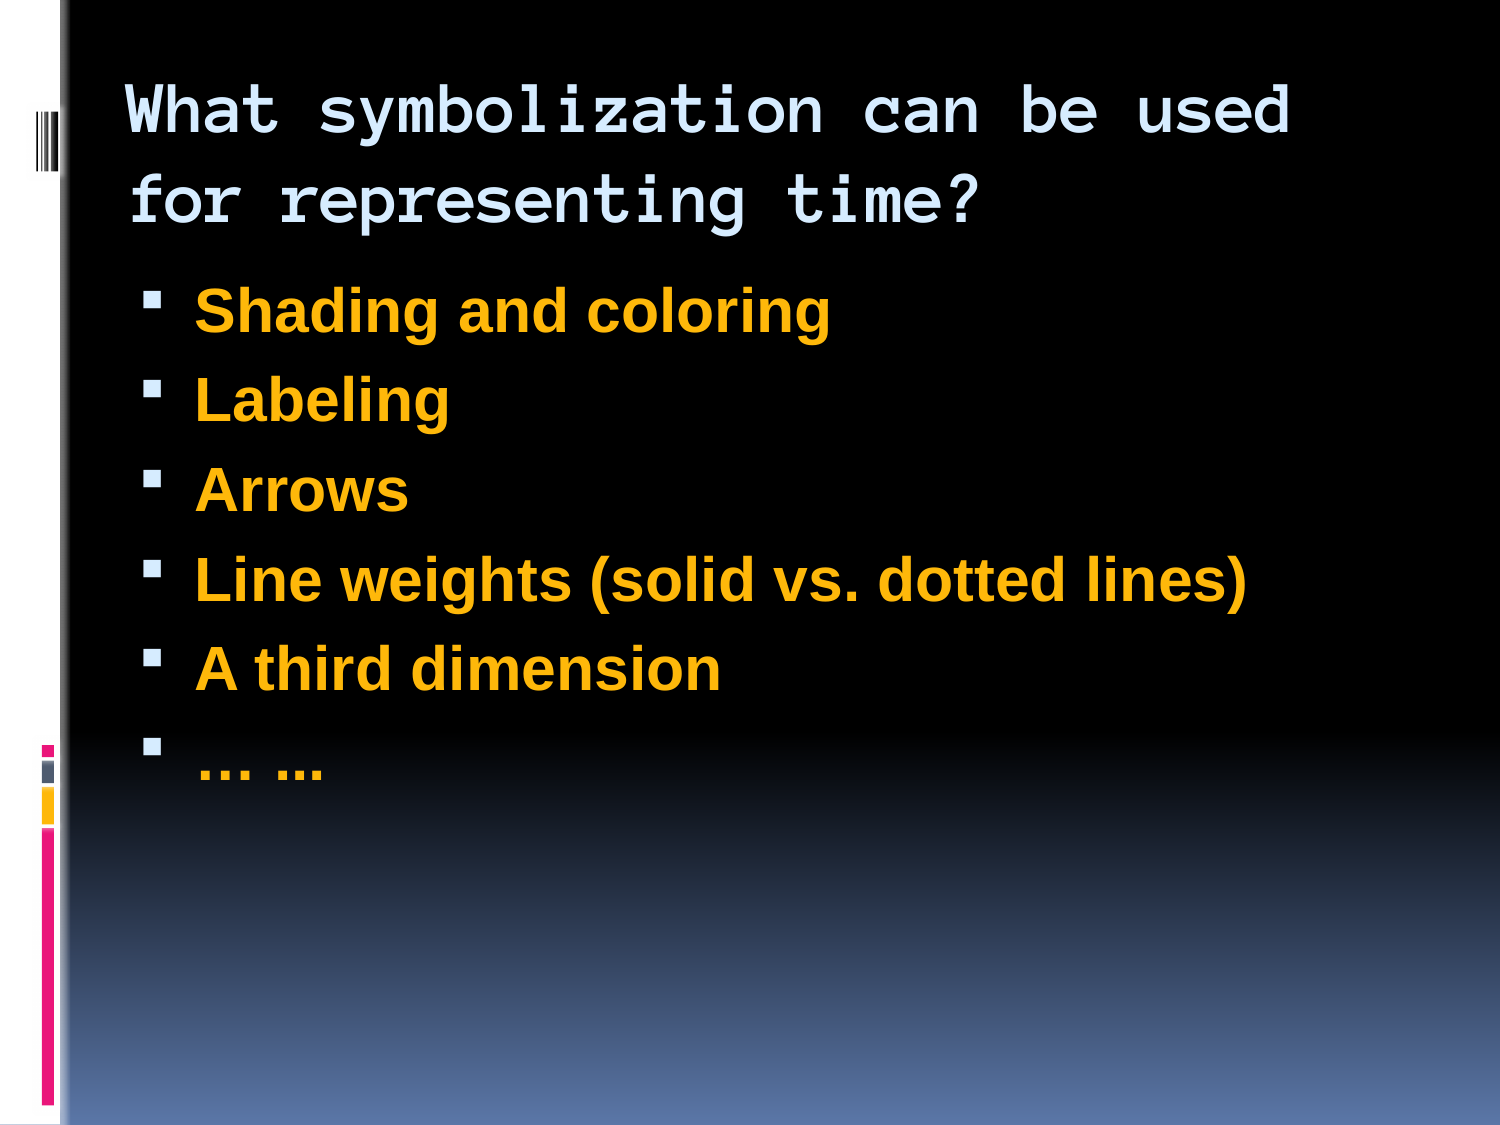

# What symbolization can be used for representing time?
Shading and coloring
Labeling
Arrows
Line weights (solid vs. dotted lines)
A third dimension
… ...